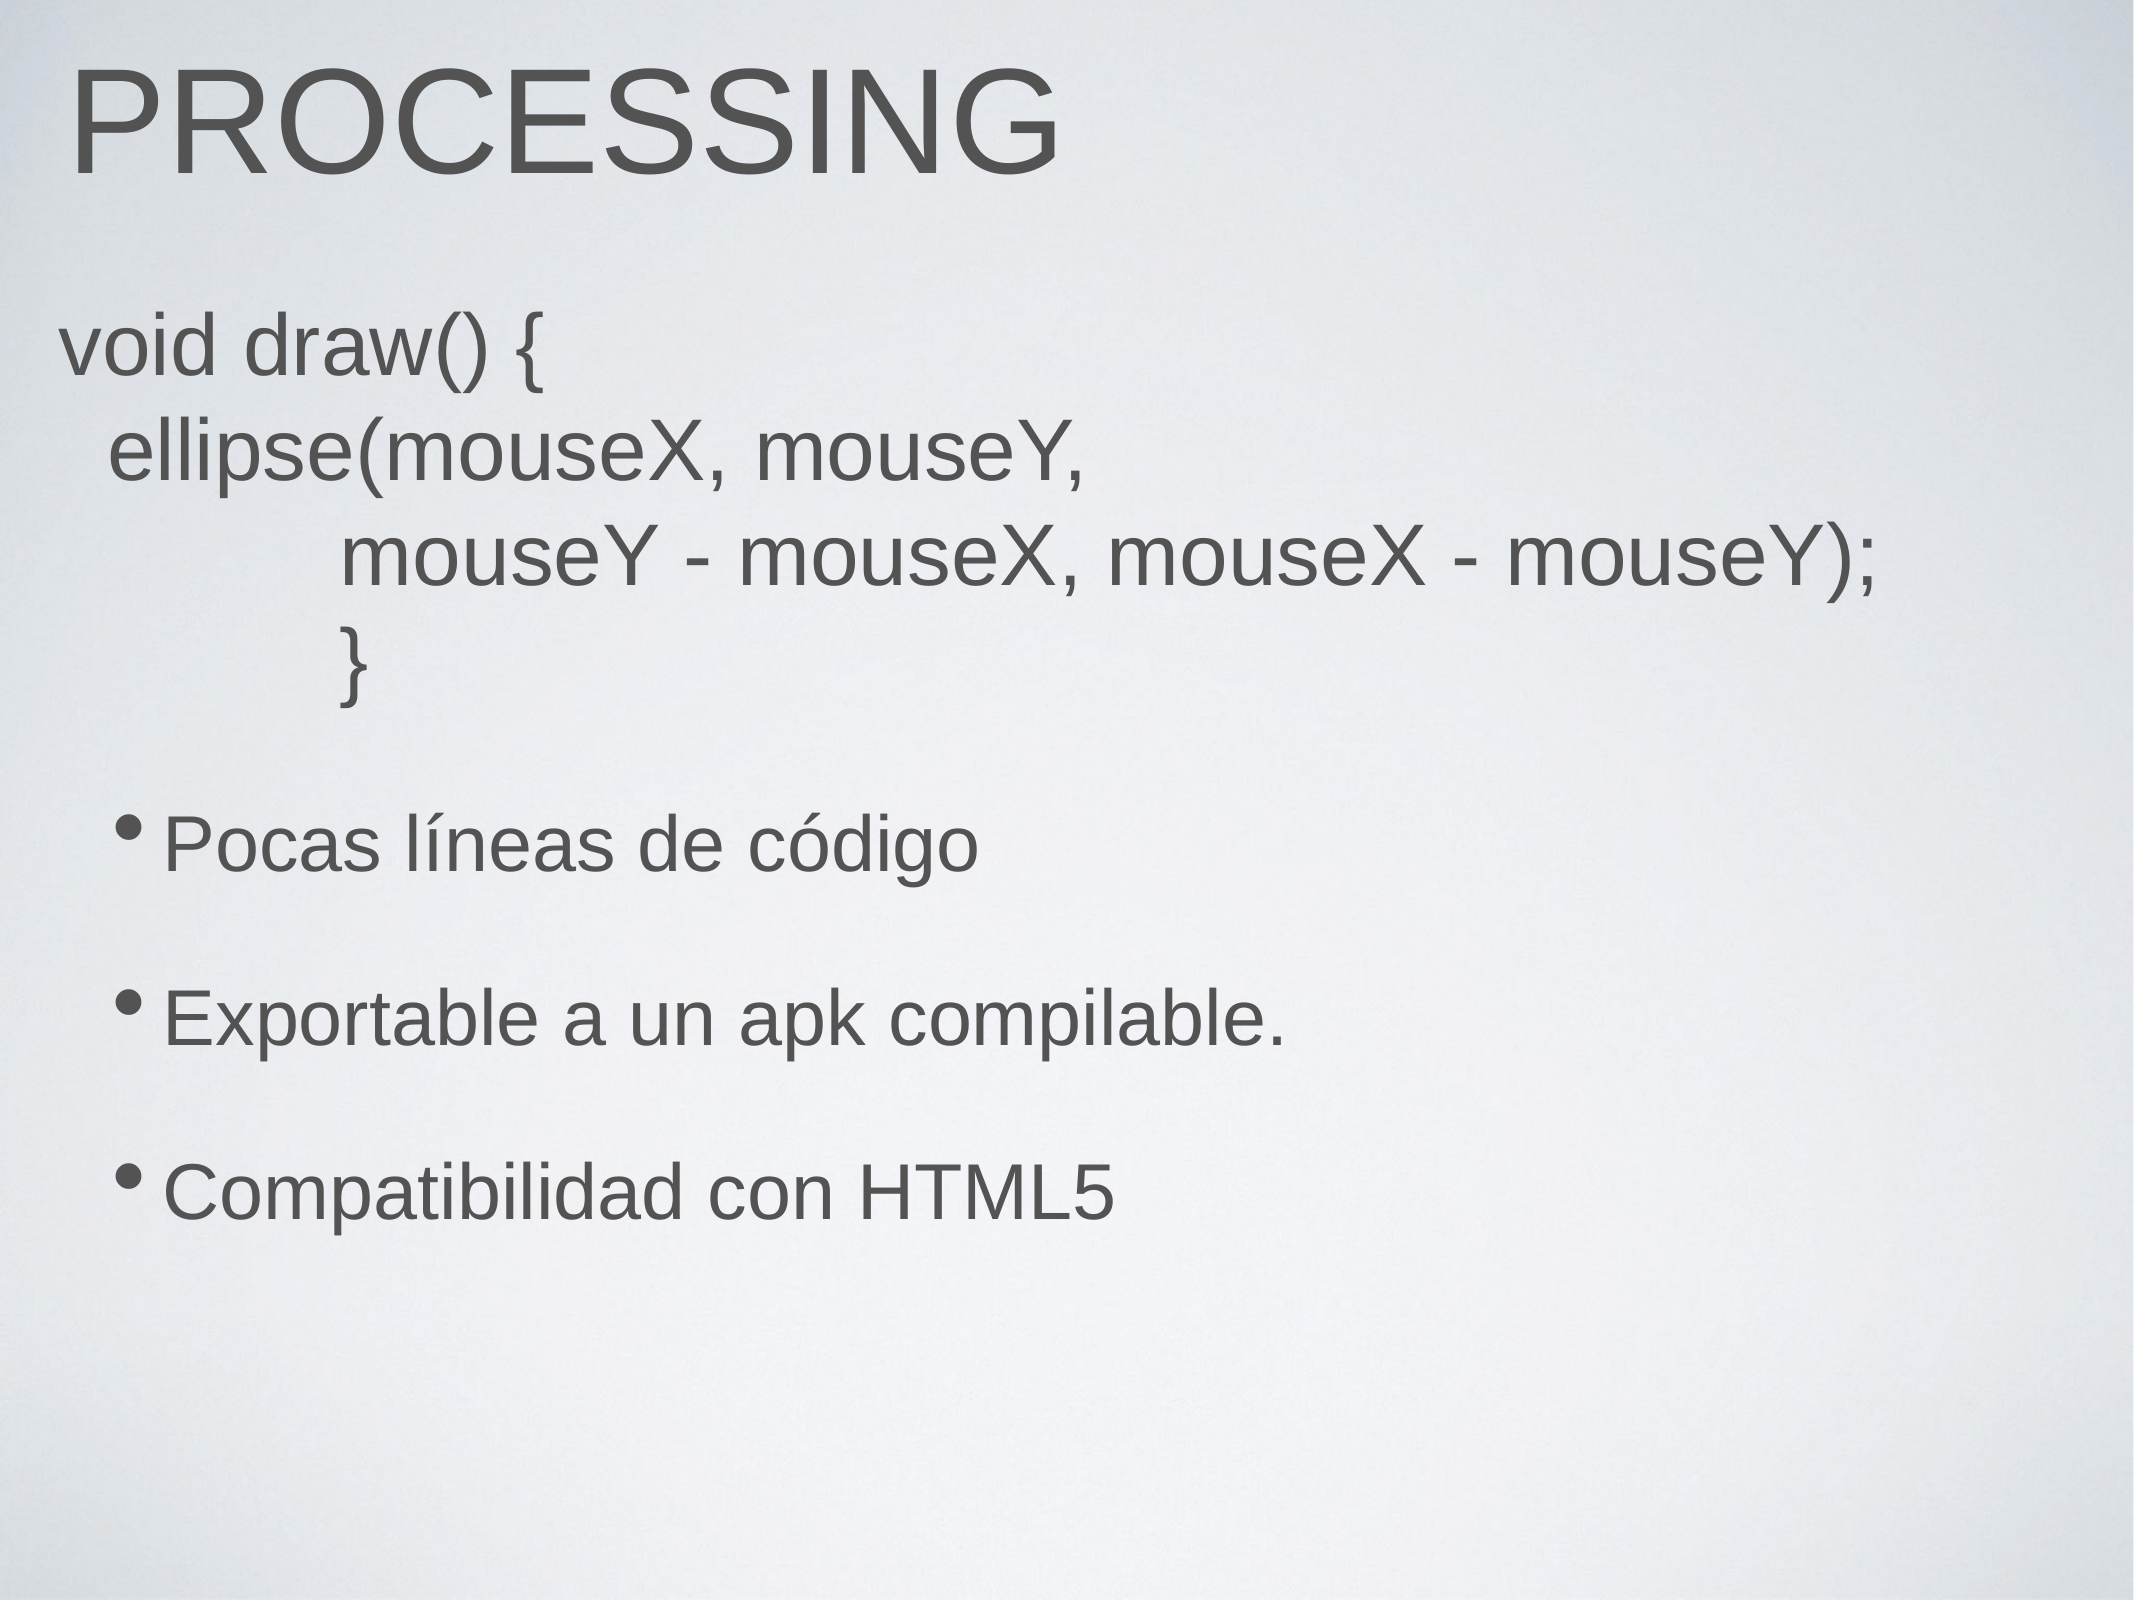

# PROCESSING
void draw() {
  ellipse(mouseX, mouseY,
mouseY - mouseX, mouseX - mouseY);
}
Pocas líneas de código
Exportable a un apk compilable.
Compatibilidad con HTML5